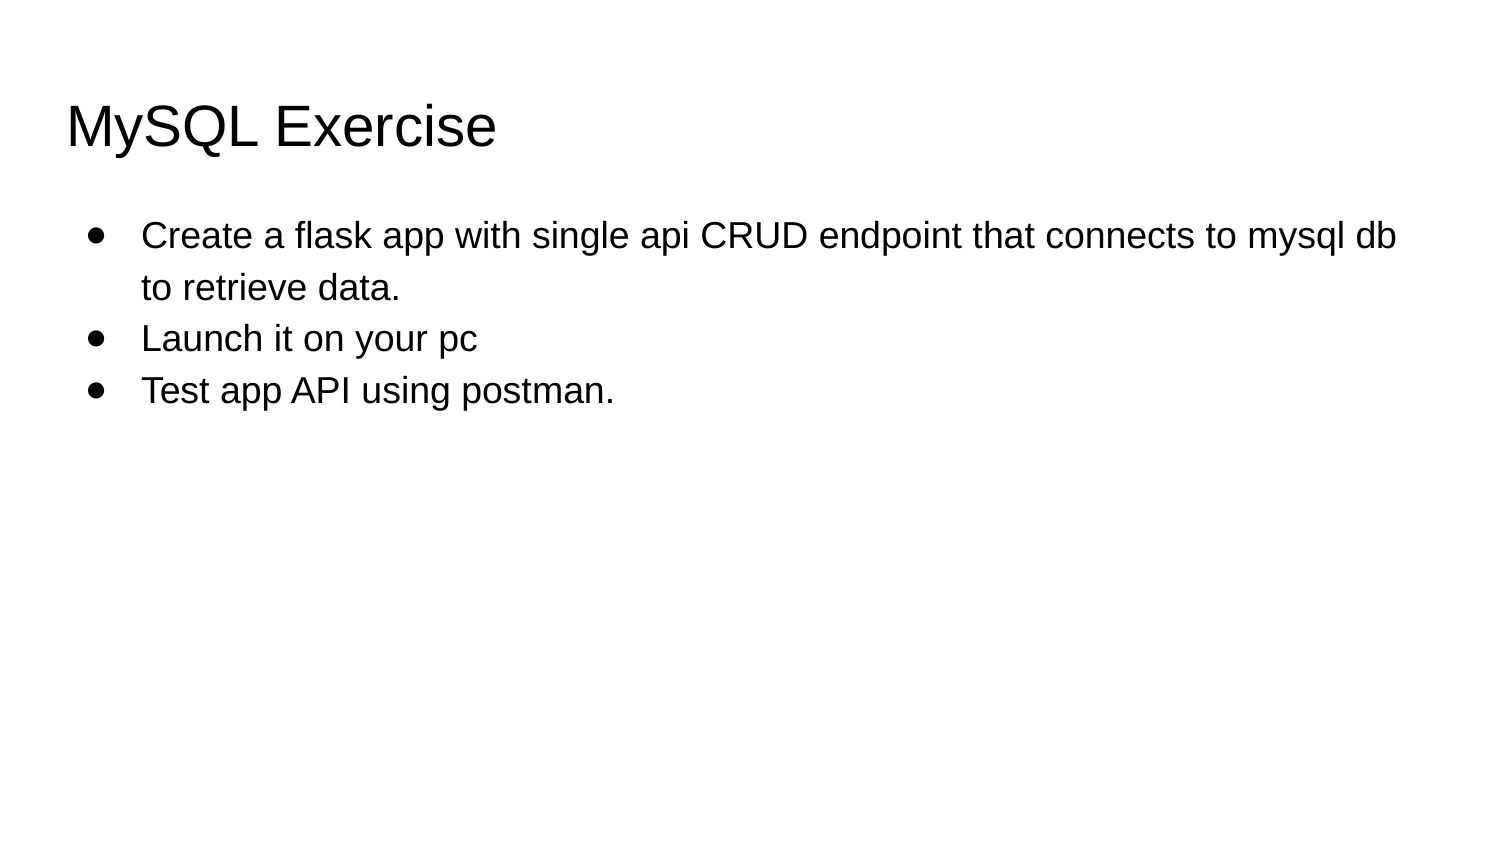

# MySQL Exercise
Create a flask app with single api CRUD endpoint that connects to mysql db to retrieve data.
Launch it on your pc
Test app API using postman.